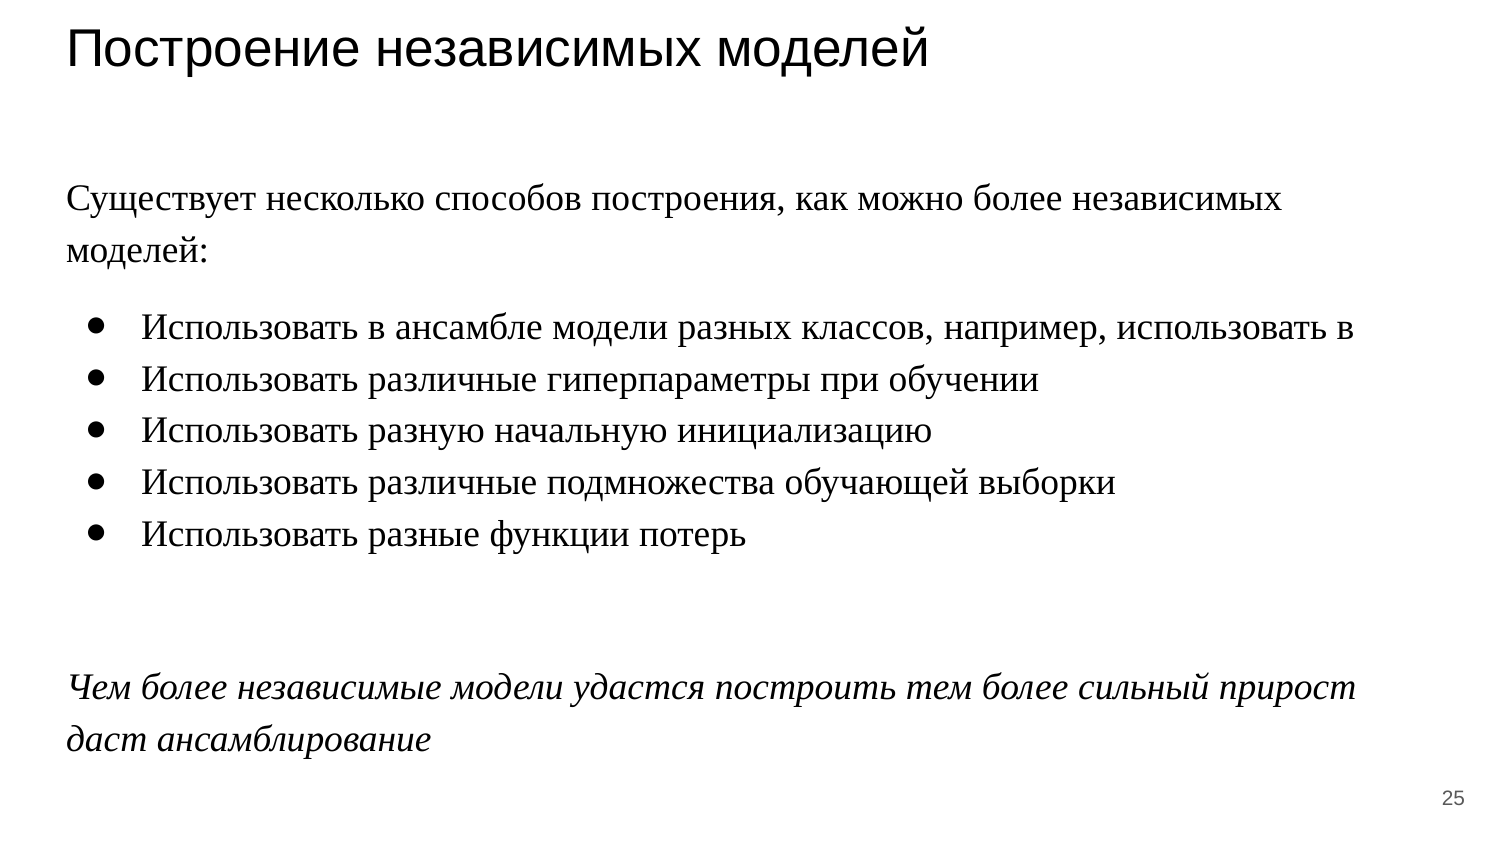

# Построение независимых моделей
Существует несколько способов построения, как можно более независимых моделей:
Использовать в ансамбле модели разных классов, например, использовать в
Использовать различные гиперпараметры при обучении
Использовать разную начальную инициализацию
Использовать различные подмножества обучающей выборки
Использовать разные функции потерь

Чем более независимые модели удастся построить тем более сильный прирост даст ансамблирование
25